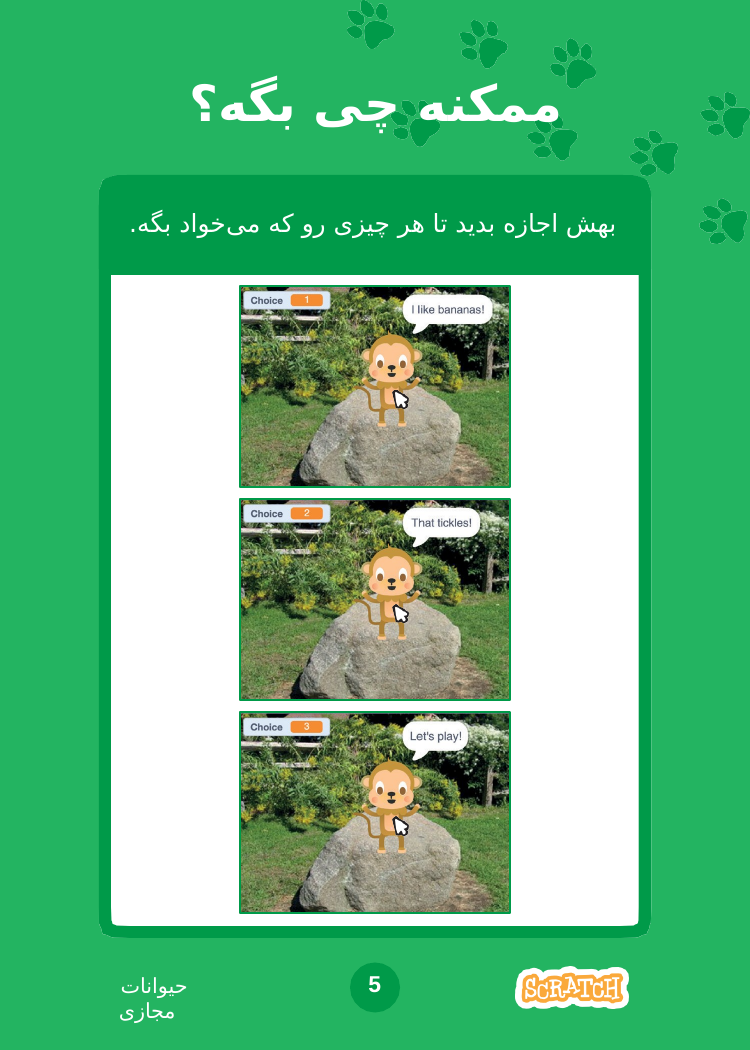

# ممکنه چی بگه؟

بهش اجازه بدید تا هر چیزی رو که می‌خواد بگه.

5
حیوانات مجازی